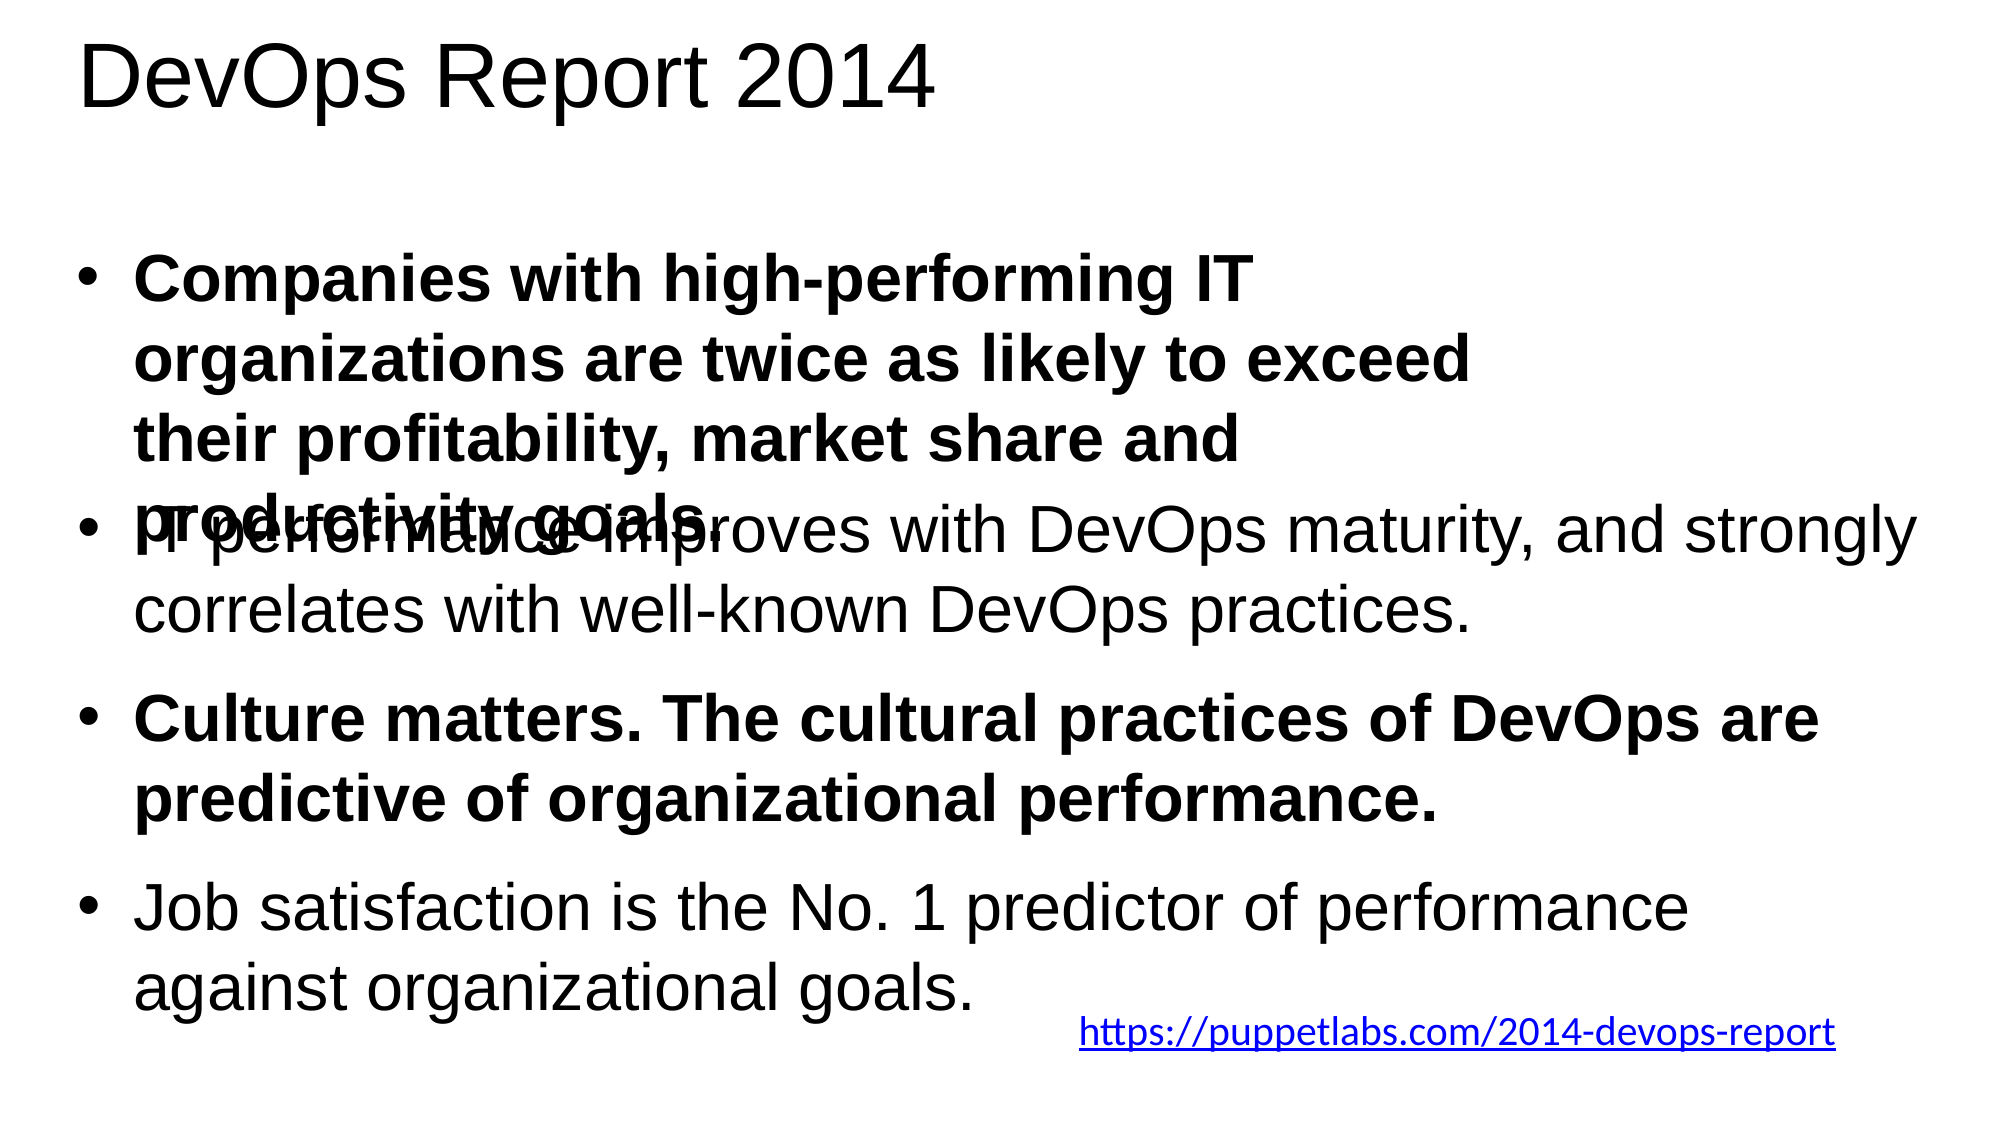

# DevOps Report 2014
Companies with high-performing IT organizations are twice as likely to exceed their profitability, market share and productivity goals.
IT performance improves with DevOps maturity, and strongly correlates with well-known DevOps practices.
Culture matters. The cultural practices of DevOps are predictive of organizational performance.
Job satisfaction is the No. 1 predictor of performance against organizational goals.
https://puppetlabs.com/2014-devops-report